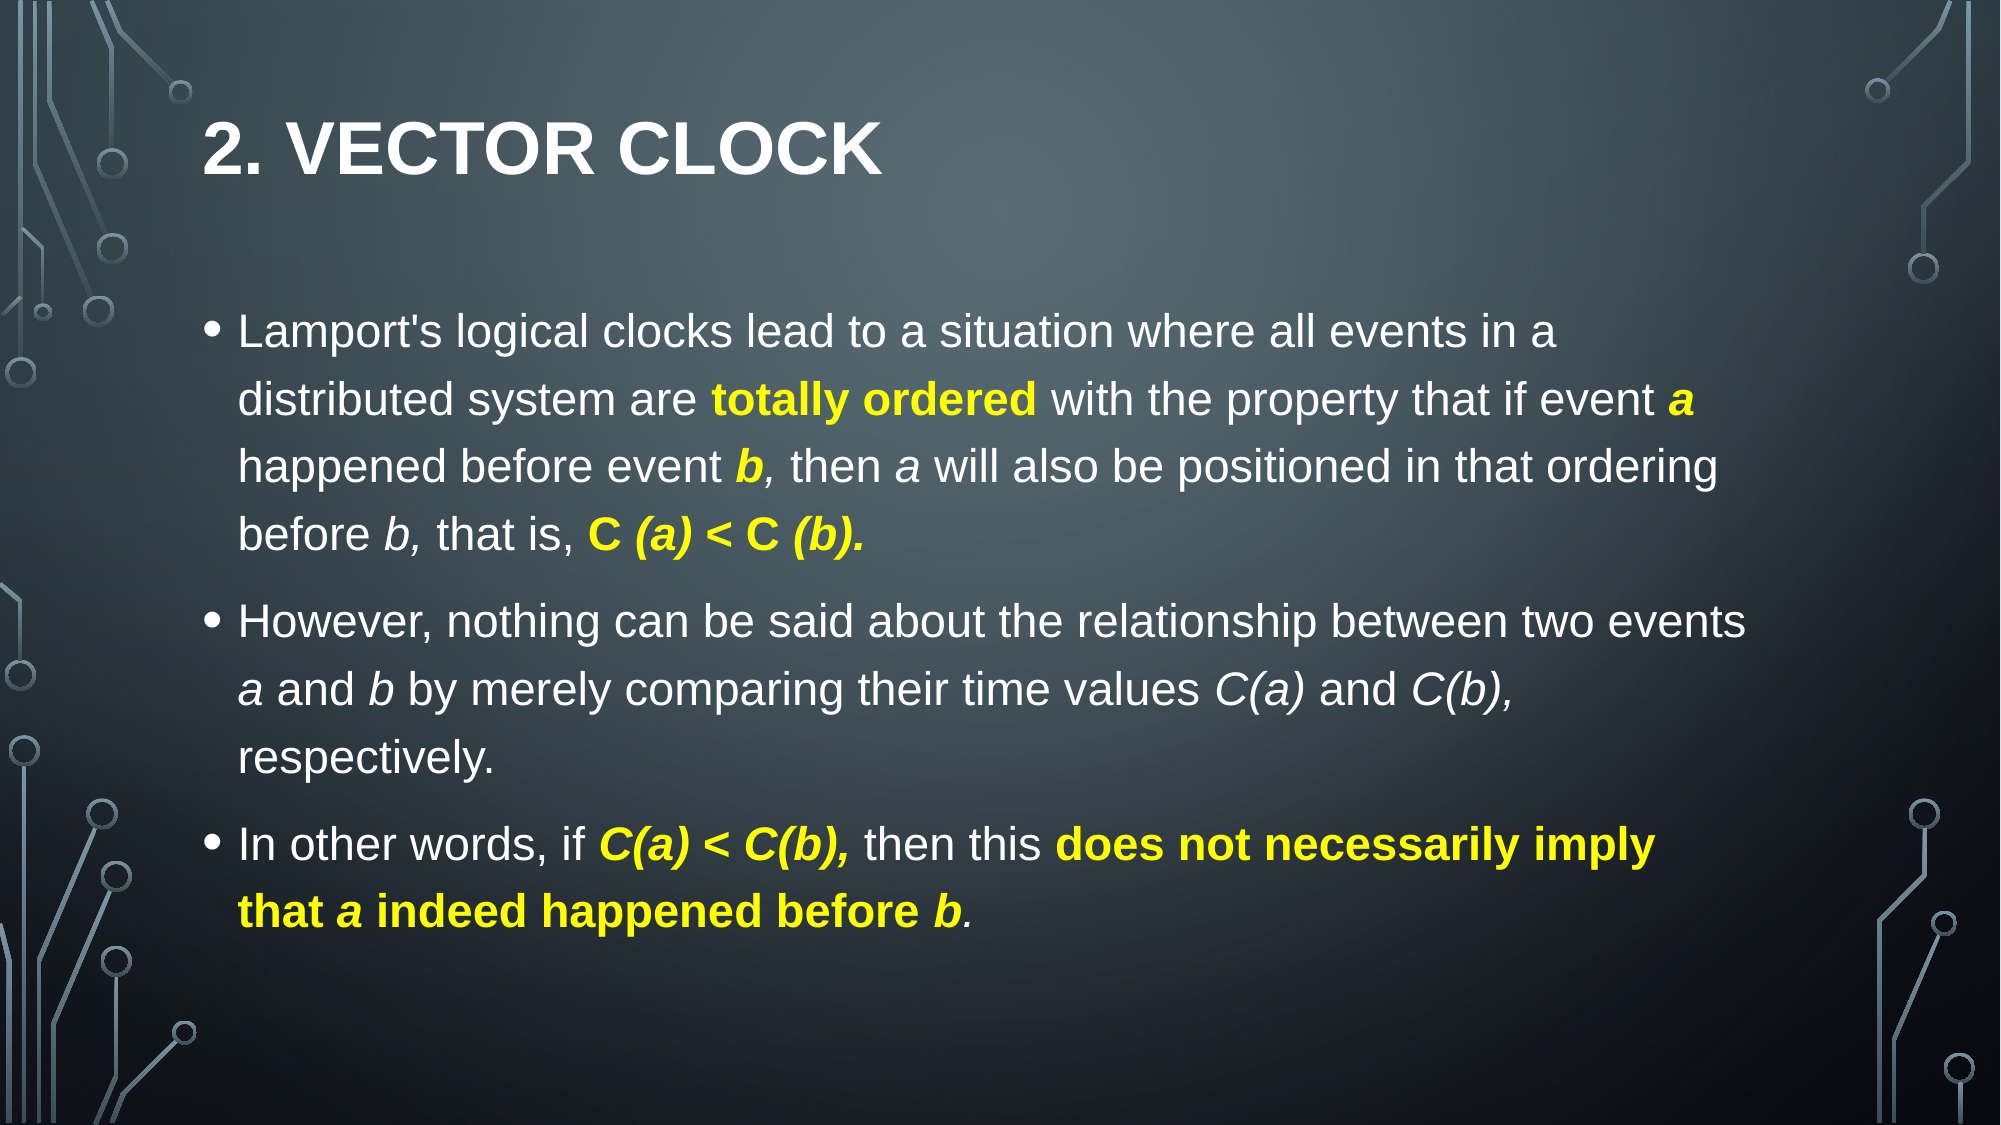

# 2. Vector clock
Lamport's logical clocks lead to a situation where all events in a distributed system are totally ordered with the property that if event a happened before event b, then a will also be positioned in that ordering before b, that is, C (a) < C (b).
However, nothing can be said about the relationship between two events a and b by merely comparing their time values C(a) and C(b), respectively.
In other words, if C(a) < C(b), then this does not necessarily imply that a indeed happened before b.